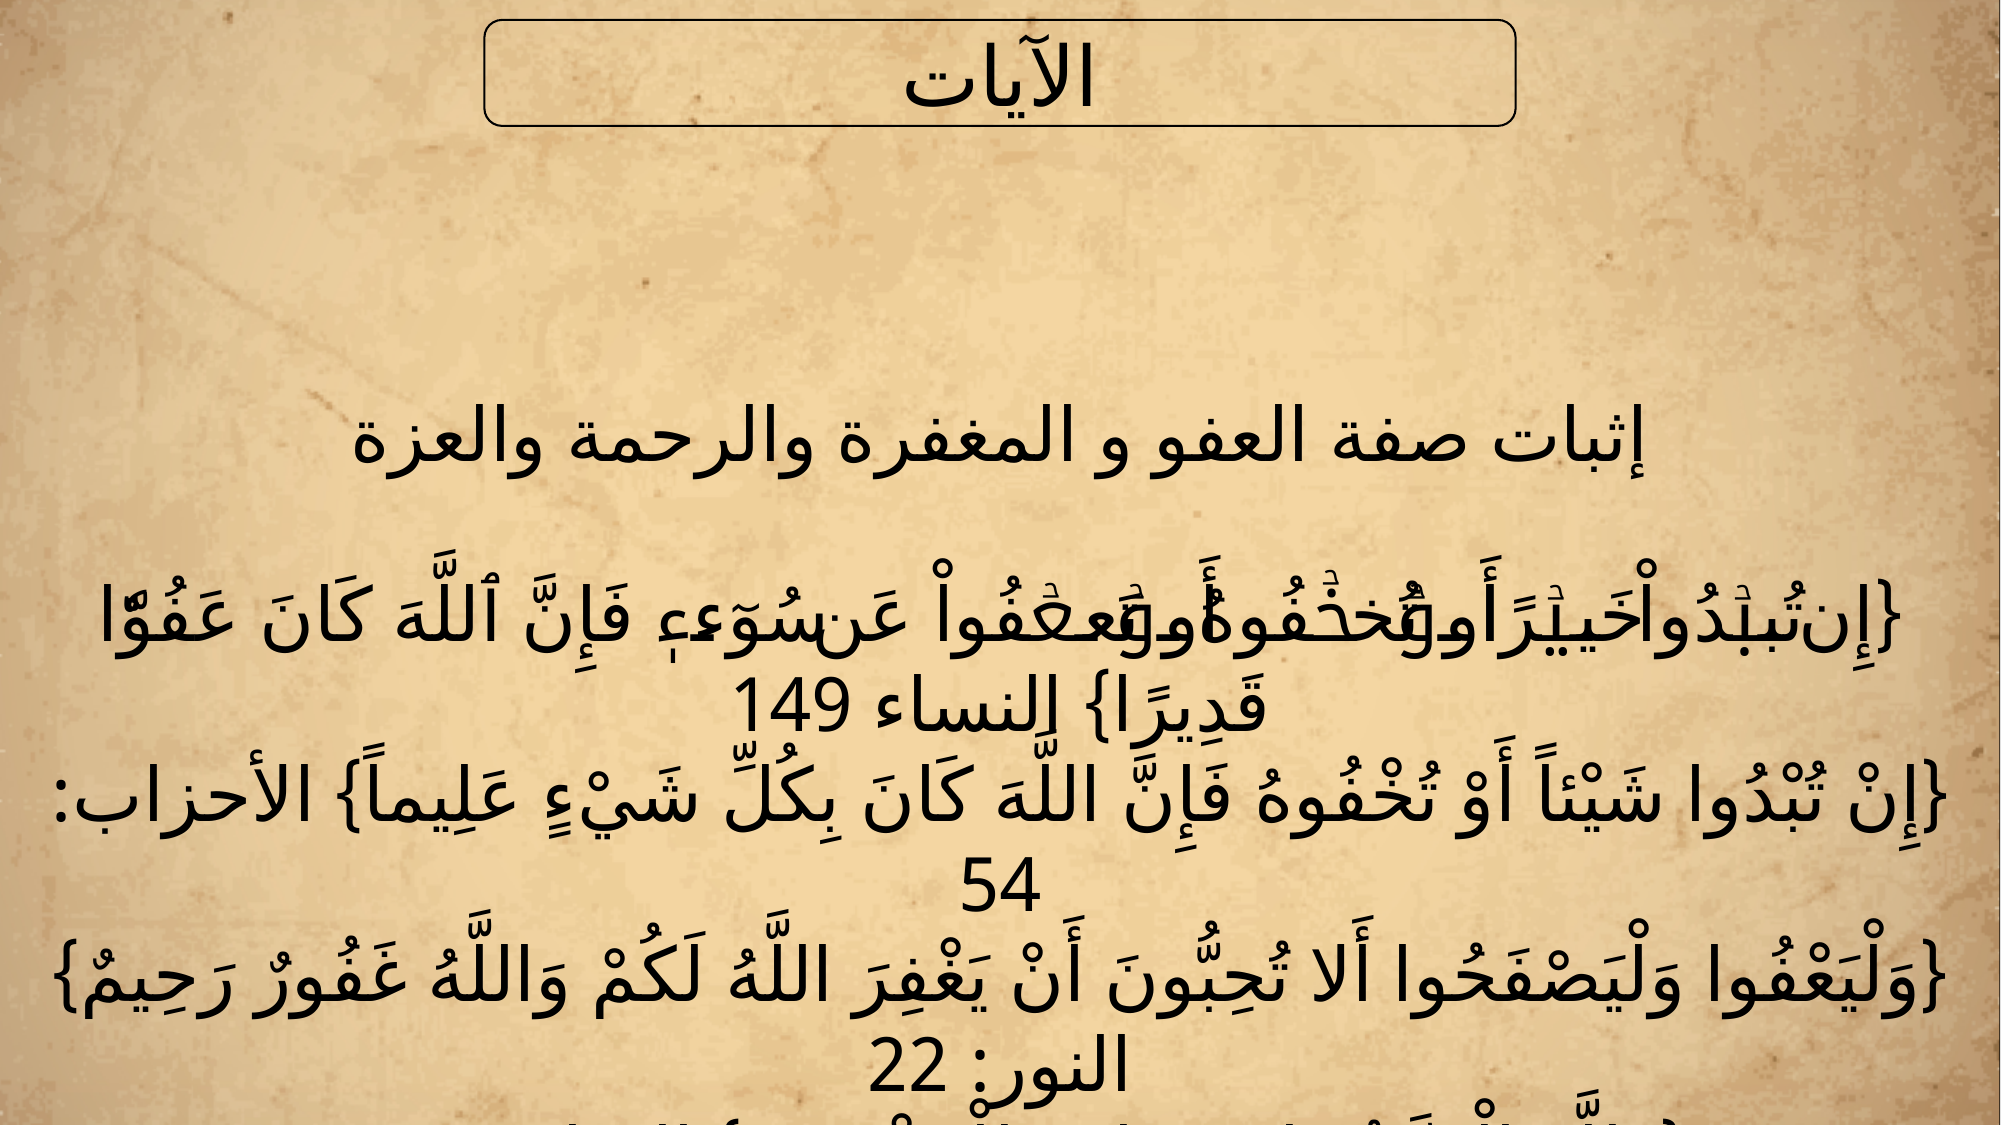

إثبات الأسماء و الصفات باعتبار ثبوتها
الآيات
ذاتية
فعلية
إثبات صفة العفو و المغفرة والرحمة والعزة

‌{إِن ‌تُبۡدُواْ ‌خَيۡرًا ‌أَوۡ ‌تُخۡفُوهُ أَوۡ تَعۡفُواْ عَن سُوٓءٖ فَإِنَّ ٱللَّهَ كَانَ عَفُوّٗا قَدِيرًا} النساء 149
{إِنْ تُبْدُوا شَيْئاً أَوْ تُخْفُوهُ فَإِنَّ اللَّهَ كَانَ بِكُلِّ شَيْءٍ عَلِيماً} الأحزاب: 54
{وَلْيَعْفُوا وَلْيَصْفَحُوا أَلا تُحِبُّونَ أَنْ يَغْفِرَ اللَّهُ لَكُمْ وَاللَّهُ غَفُورٌ رَحِيمٌ} النور: 22
{وَلِلَّهِ الْعِزَّةُ وَلِرَسُولِهِ وَلِلْمُؤْمِنِينَ} المنافقون: 8
الأسماء و الصفات المنفية
الإستواء, المعية, المشيئة, المحبة, الرضى, البصر, الكلام  , المنادات, المجيء, الإتيان, النزول, العفو, الغضب, السخط, الكراهية, البغض, (المكر, المحال, الكيد-على سبيل المقابلة لا على الإطلاق-), المغفرة, الفرح, الضحك, العجب